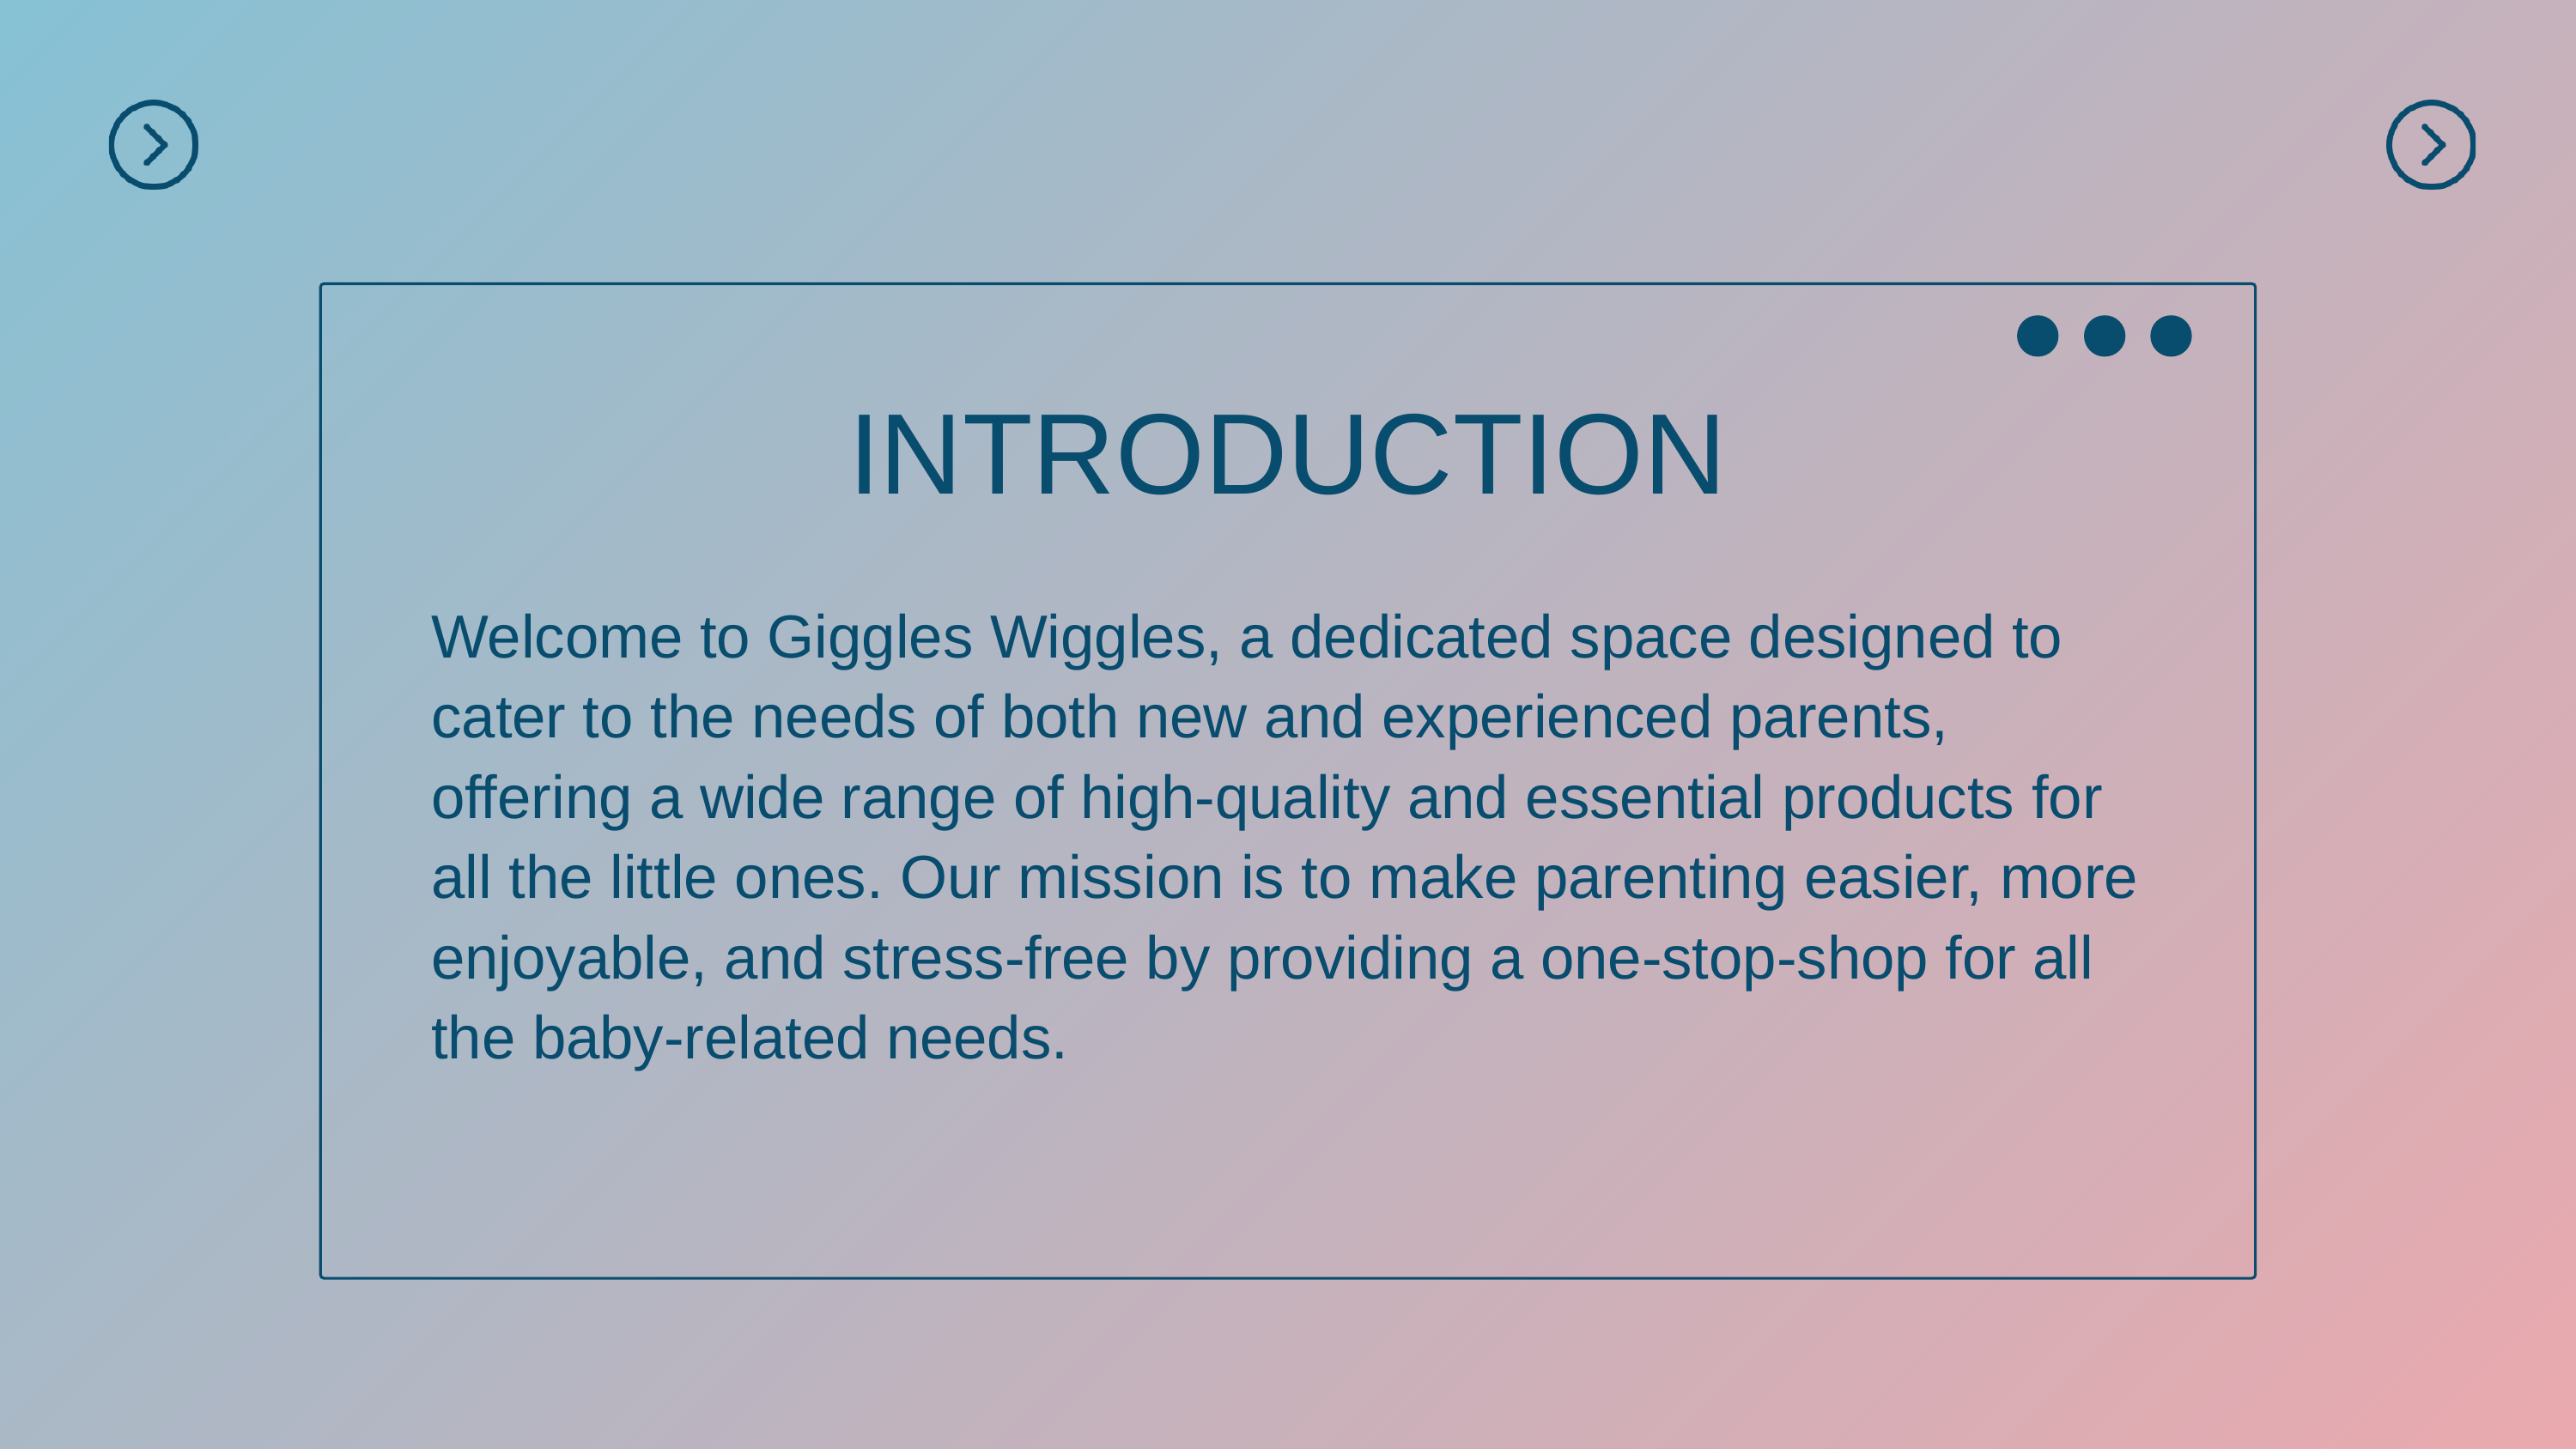

INTRODUCTION
Welcome to Giggles Wiggles, a dedicated space designed to cater to the needs of both new and experienced parents, offering a wide range of high-quality and essential products for all the little ones. Our mission is to make parenting easier, more enjoyable, and stress-free by providing a one-stop-shop for all the baby-related needs.